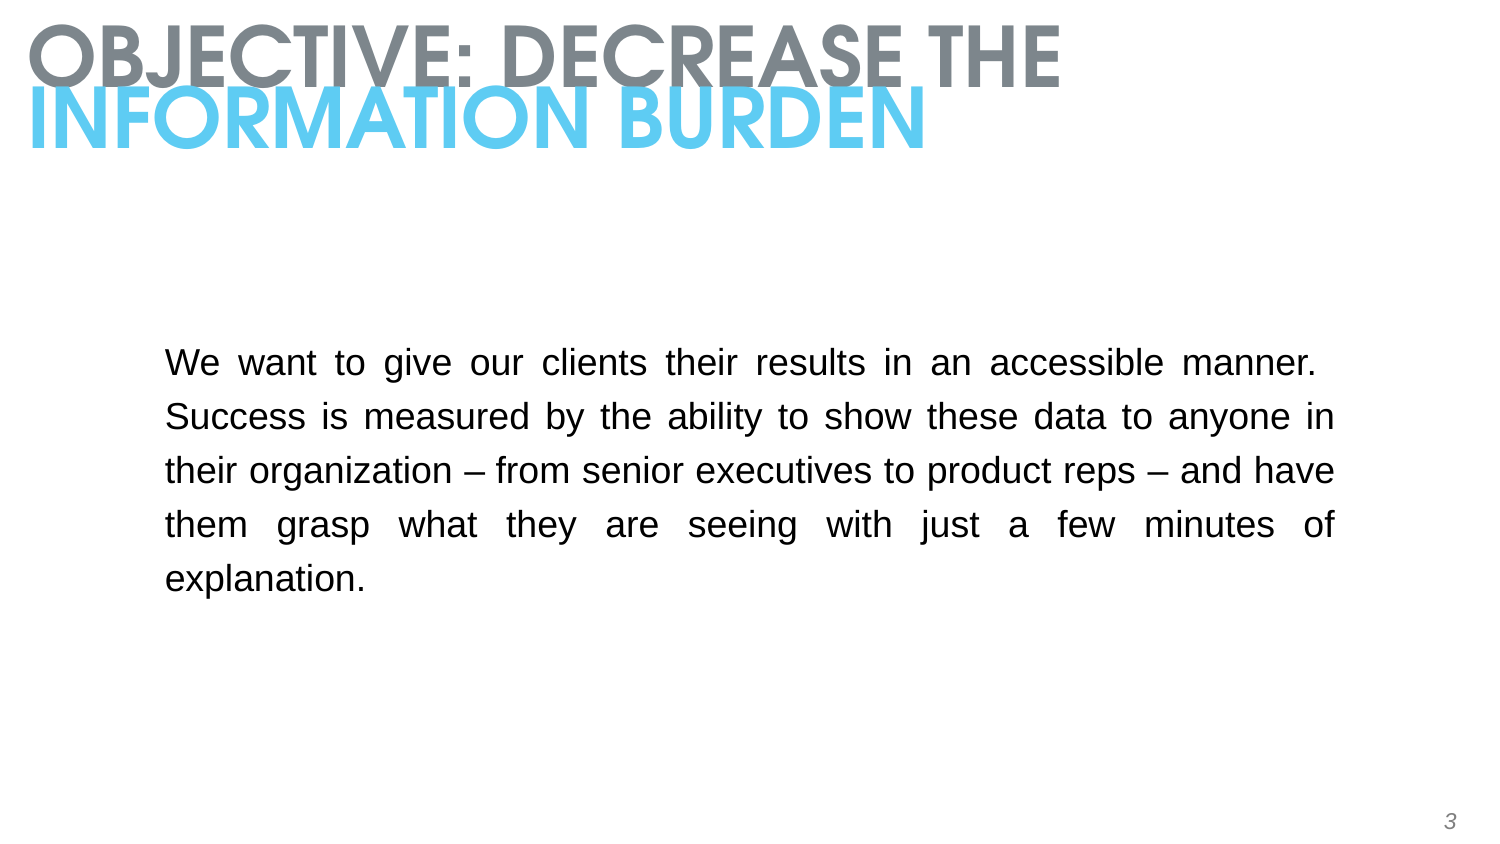

OBJECTIVE: DECREASE THE
INFORMATION BURDEN
We want to give our clients their results in an accessible manner.  Success is measured by the ability to show these data to anyone in their organization – from senior executives to product reps – and have them grasp what they are seeing with just a few minutes of explanation.